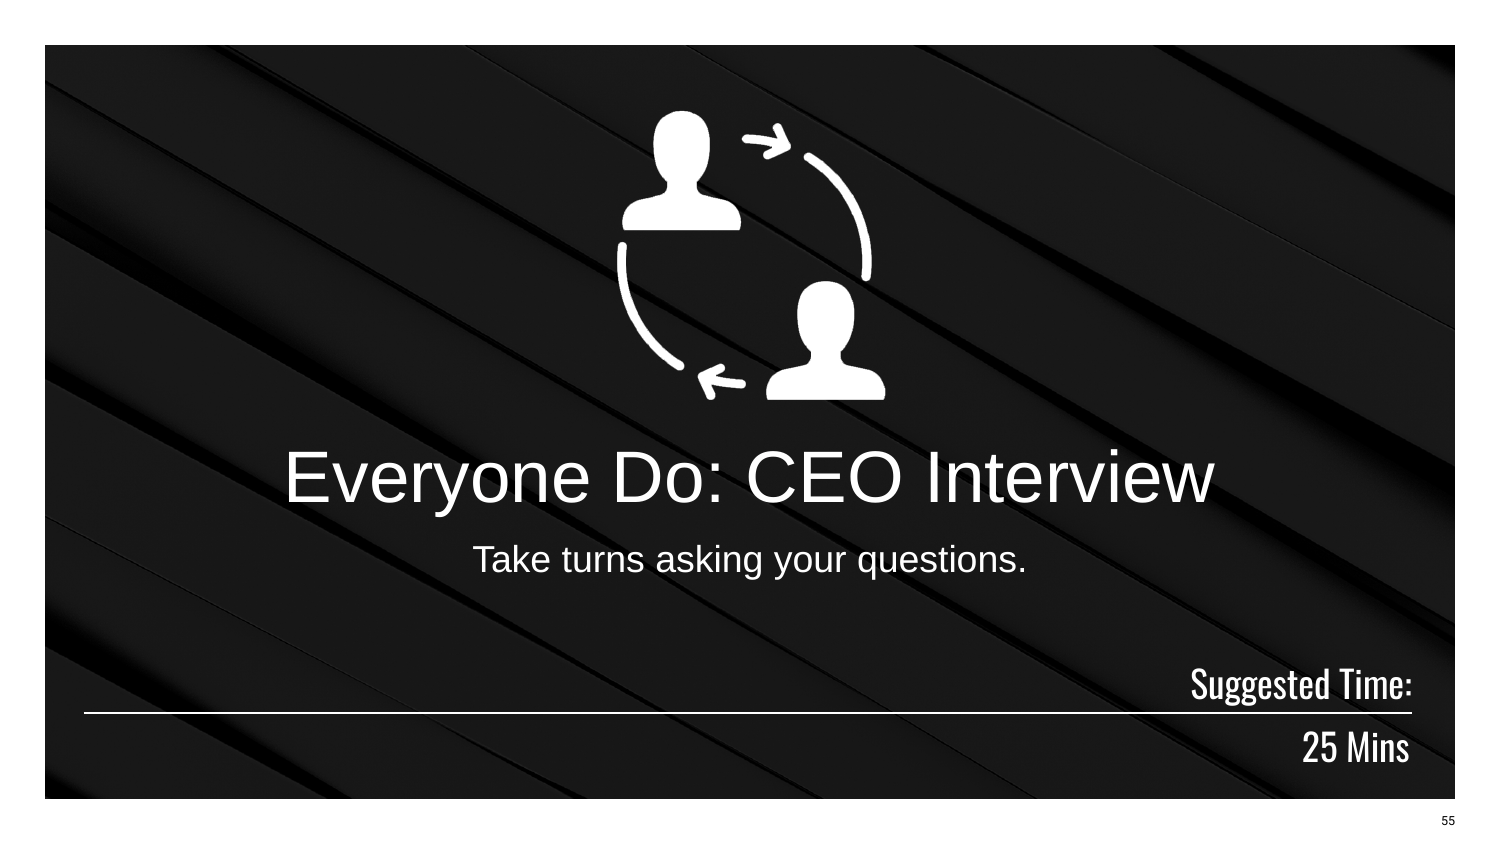

Everyone Do: CEO Interview
Take turns asking your questions.
# 25 Mins

55